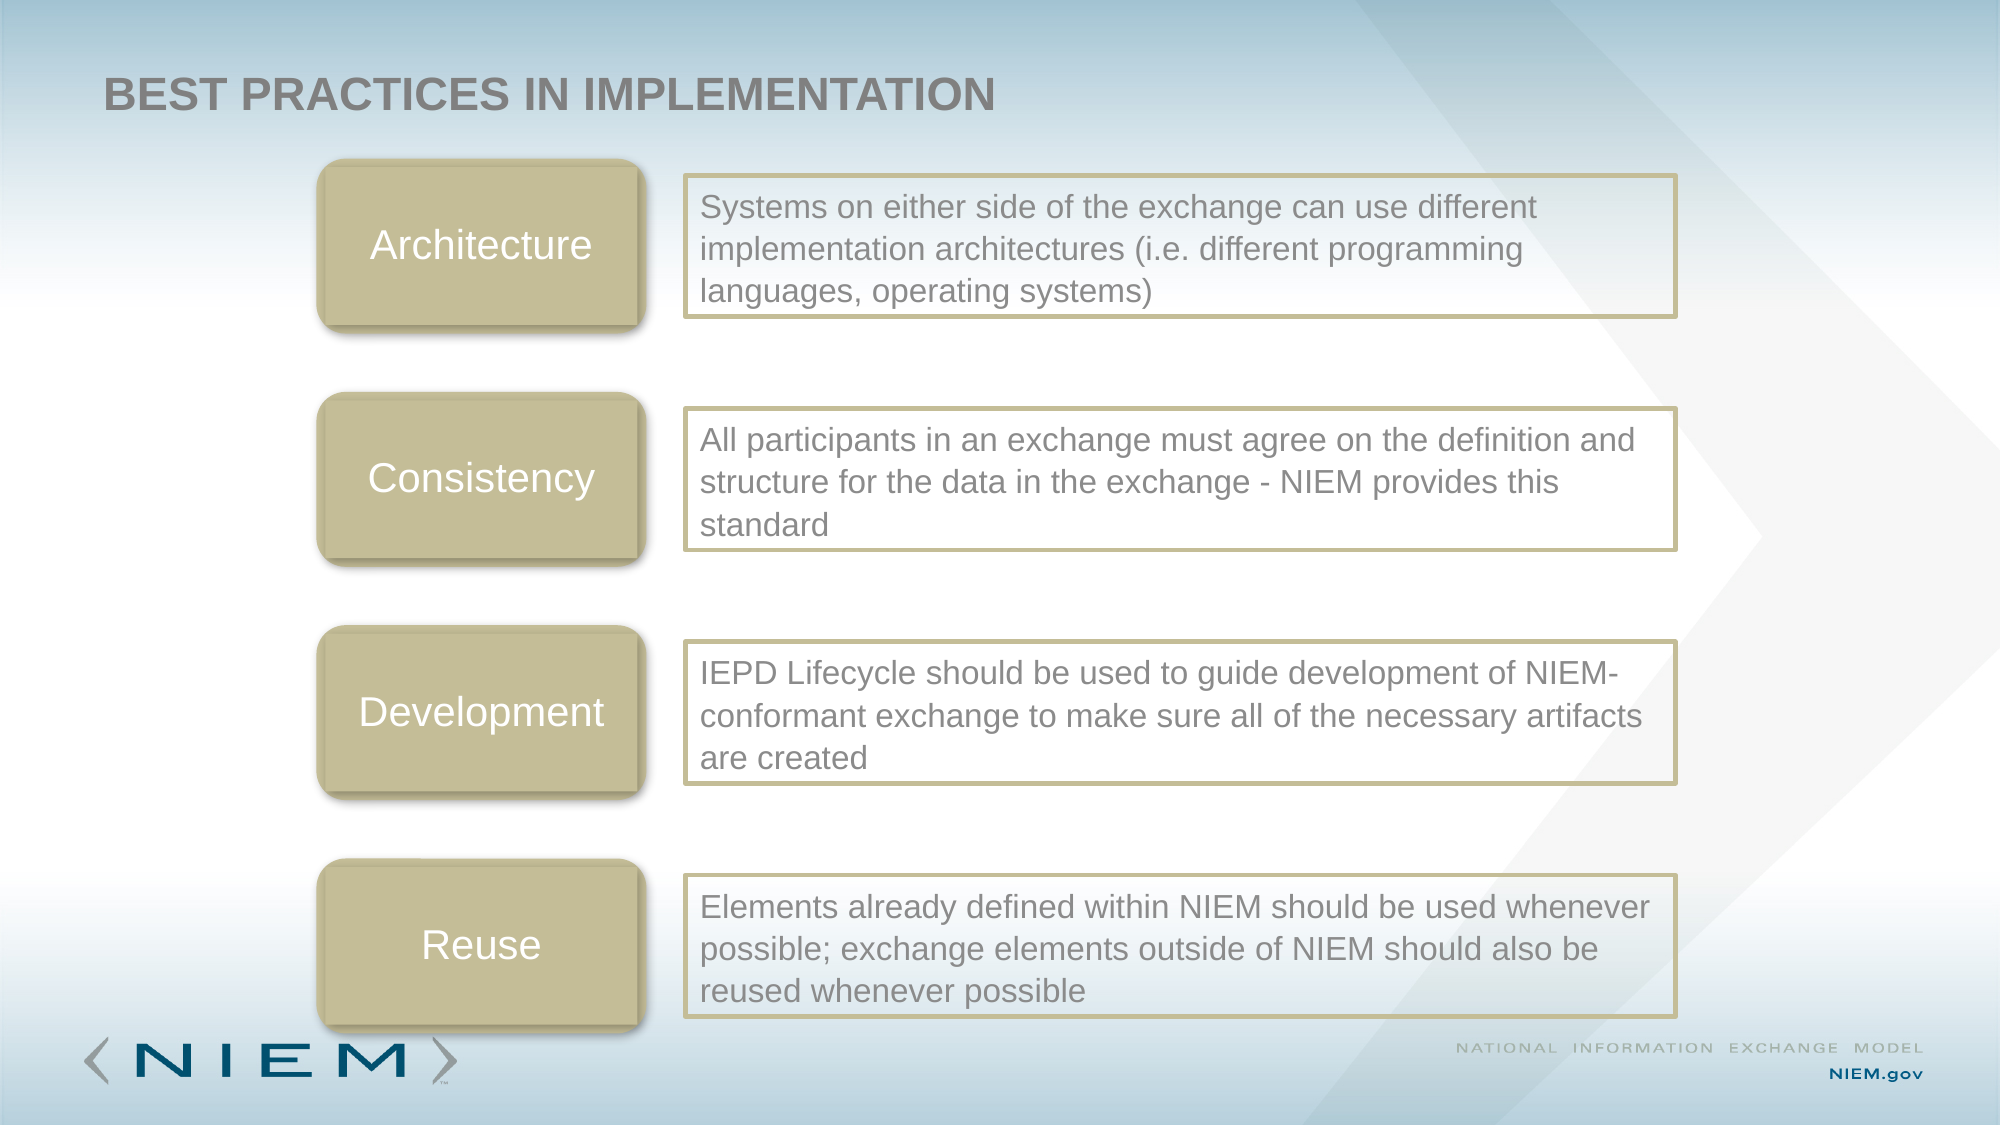

# Best Practices in Implementation

Architecture
Systems on either side of the exchange can use different implementation architectures (i.e. different programming languages, operating systems)

Consistency
All participants in an exchange must agree on the definition and structure for the data in the exchange - NIEM provides this standard

Development
IEPD Lifecycle should be used to guide development of NIEM-conformant exchange to make sure all of the necessary artifacts are created

Reuse
Elements already defined within NIEM should be used whenever possible; exchange elements outside of NIEM should also be reused whenever possible